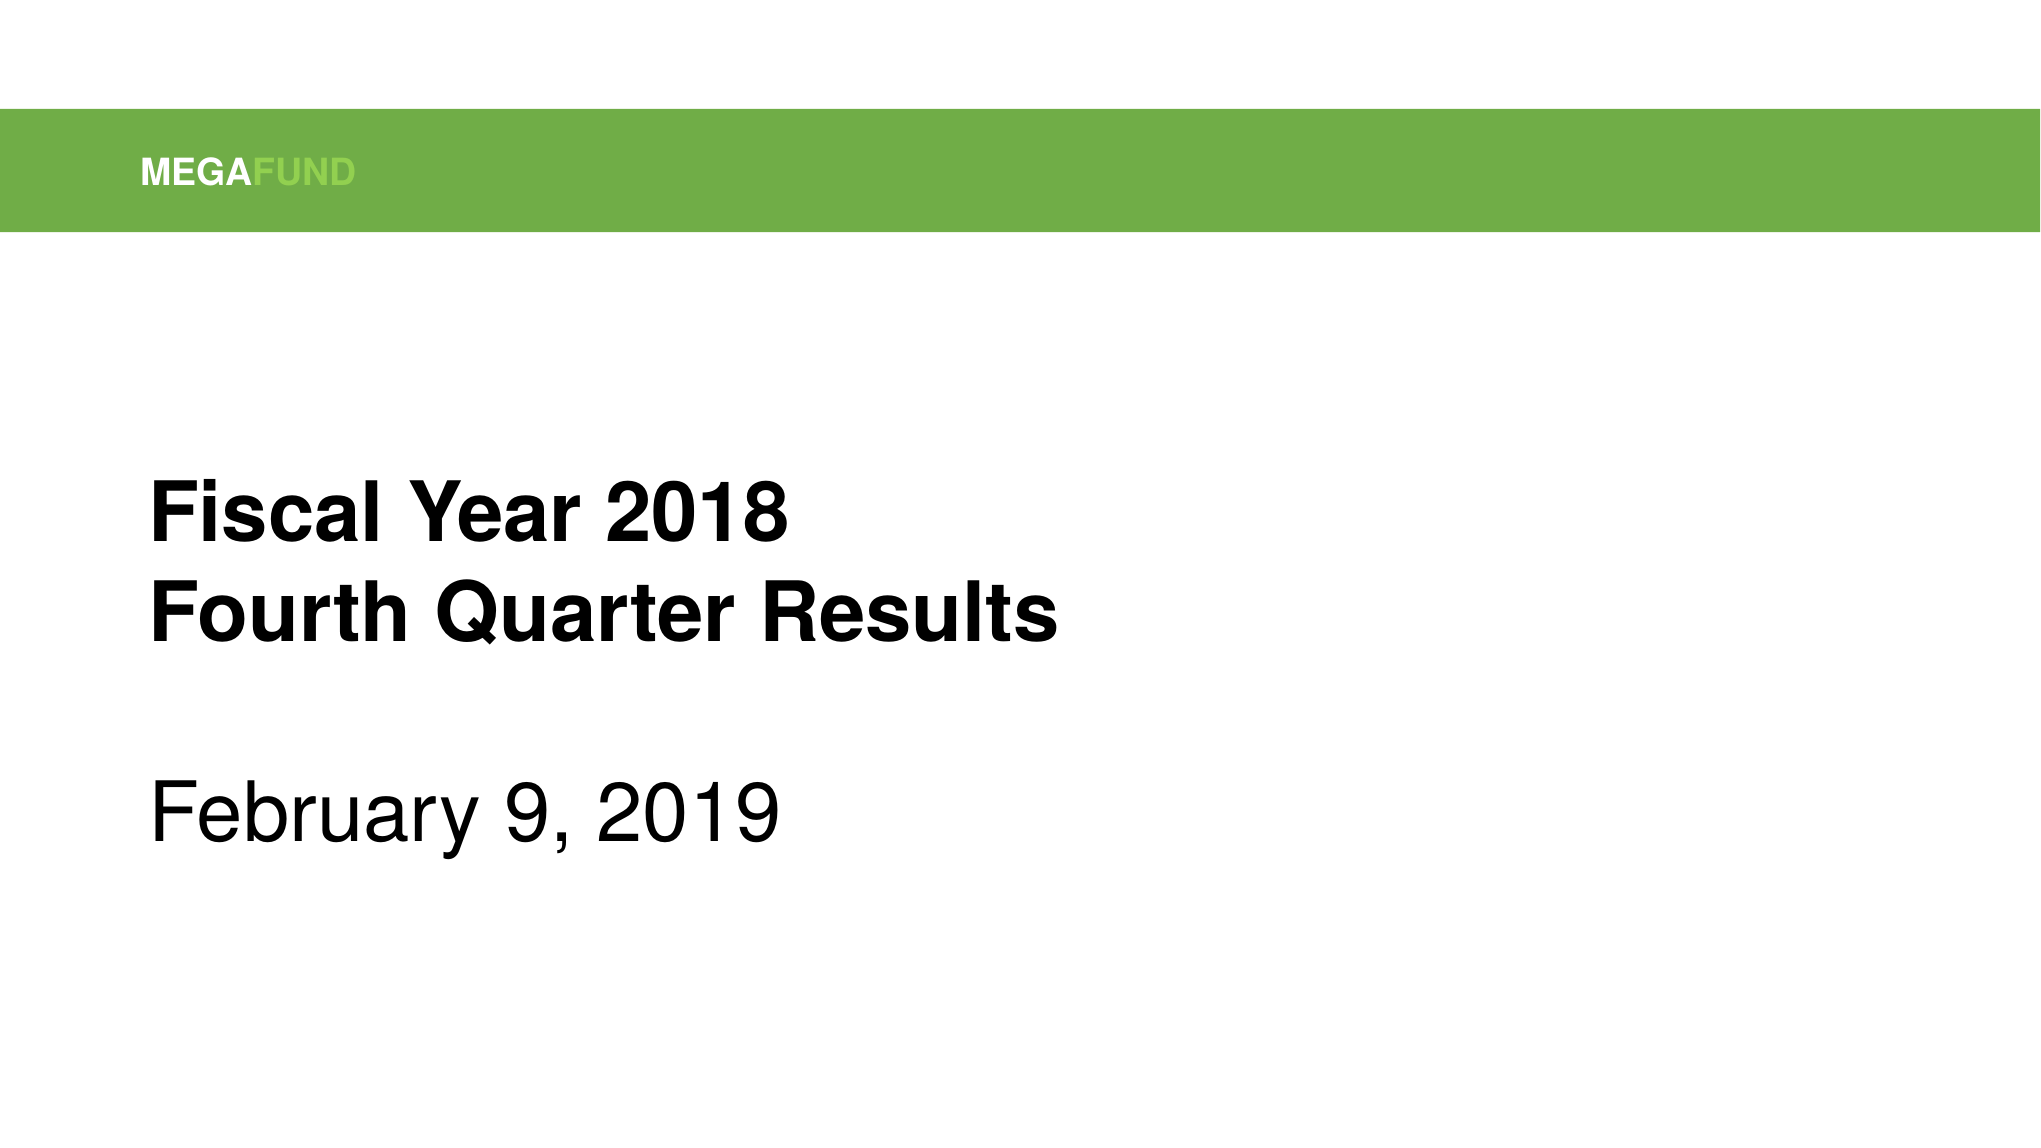

#
            MEGAFUND
Fiscal Year 2018
Fourth Quarter Results

February 9, 2019